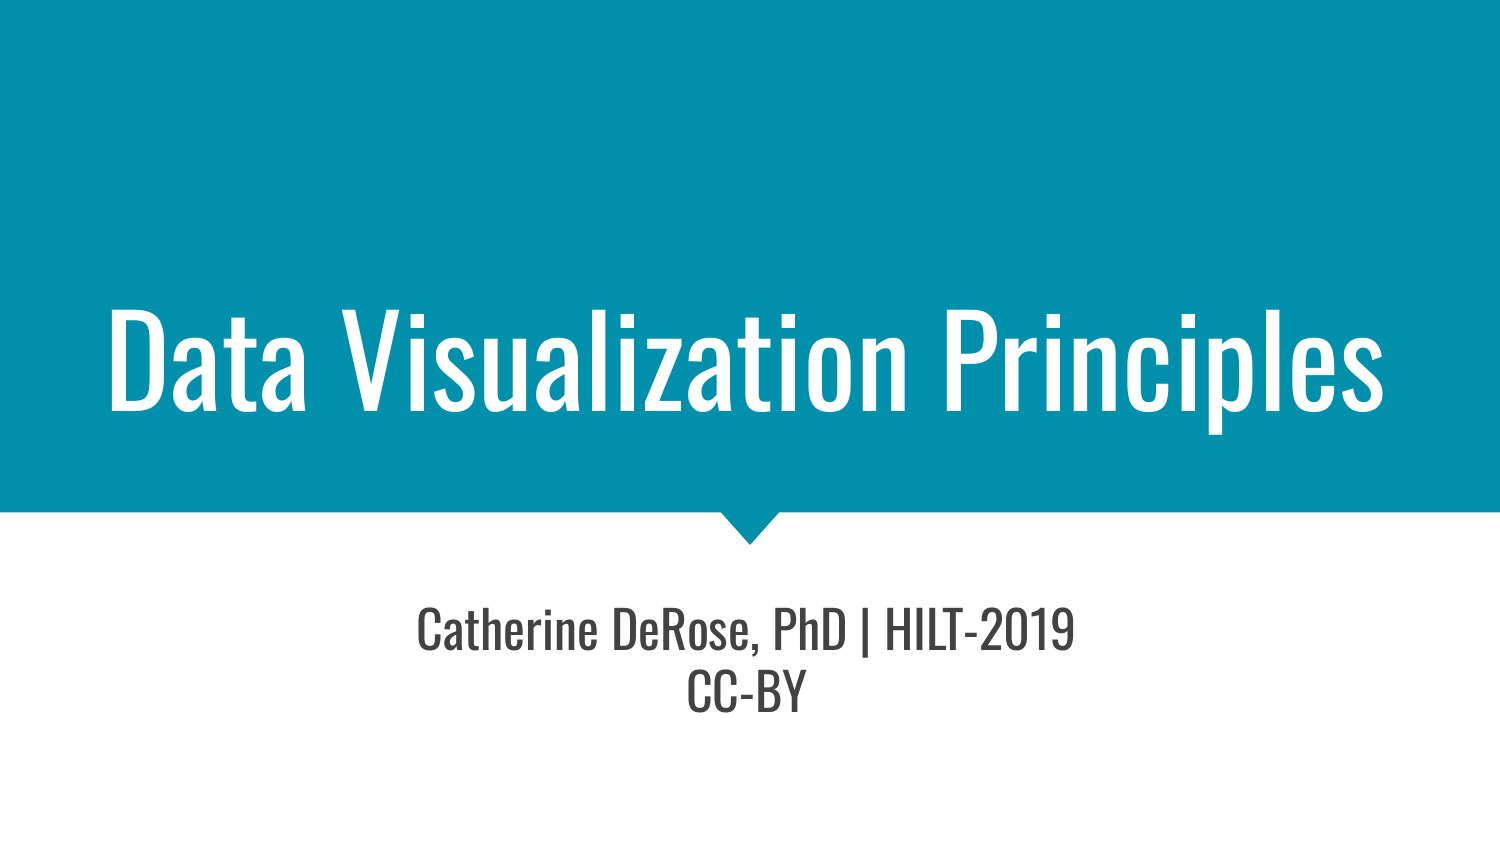

# Data Visualization Principles
Catherine DeRose, PhD | HILT-2019
CC-BY